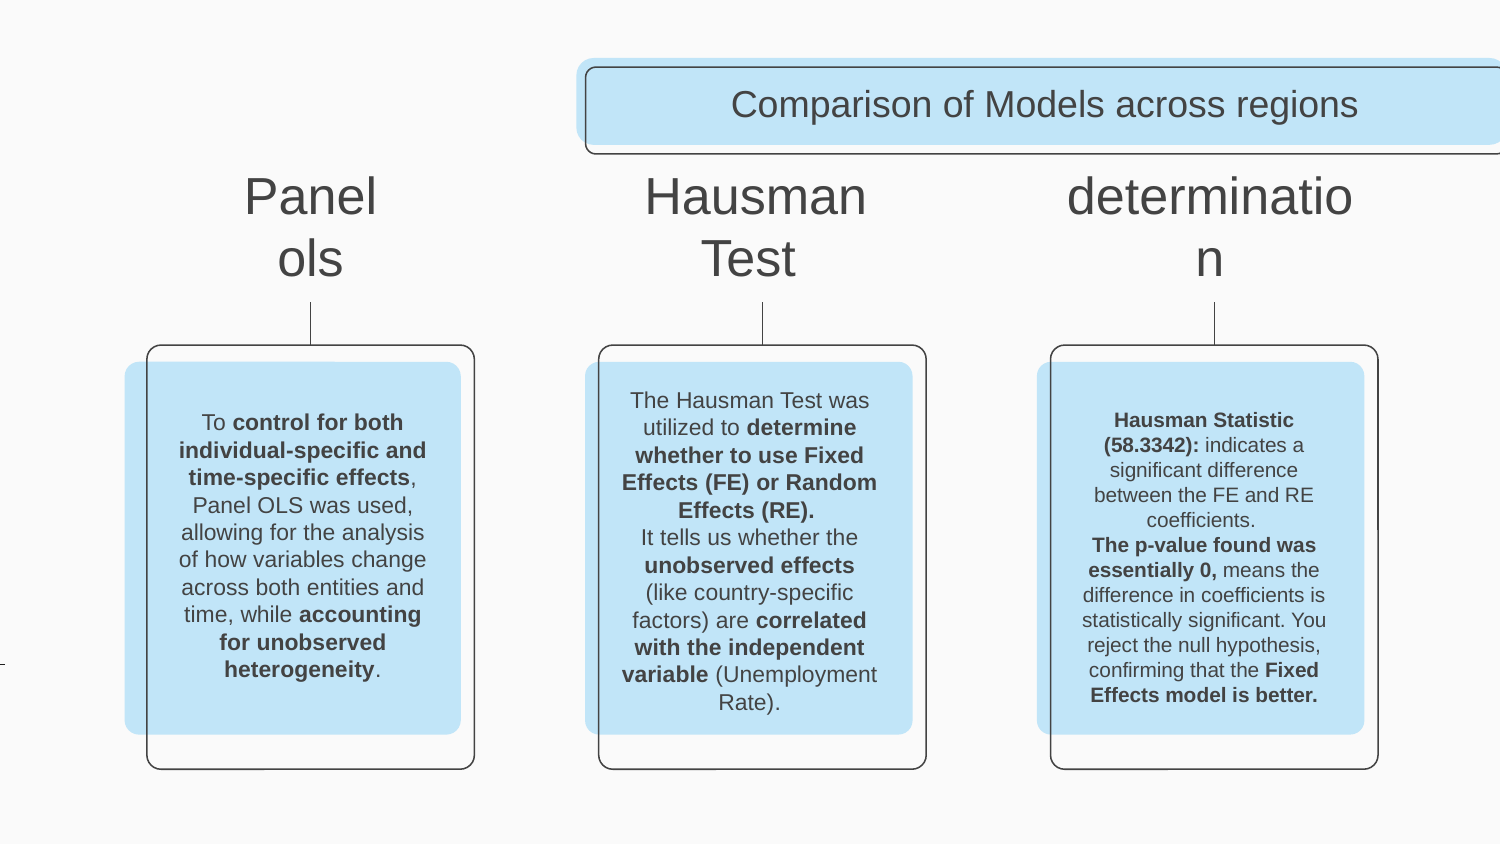

Comparison of Models across regions
# Panel ols
Hausman Test
determination

The Hausman Test was utilized to determine whether to use Fixed Effects (FE) or Random Effects (RE).
It tells us whether the unobserved effects (like country-specific factors) are correlated with the independent variable (Unemployment Rate).
Hausman Statistic (58.3342): indicates a significant difference between the FE and RE coefficients.
The p-value found was essentially 0, means the difference in coefficients is statistically significant. You reject the null hypothesis, confirming that the Fixed Effects model is better.

To control for both individual-specific and time-specific effects, Panel OLS was used, allowing for the analysis of how variables change across both entities and time, while accounting for unobserved heterogeneity.